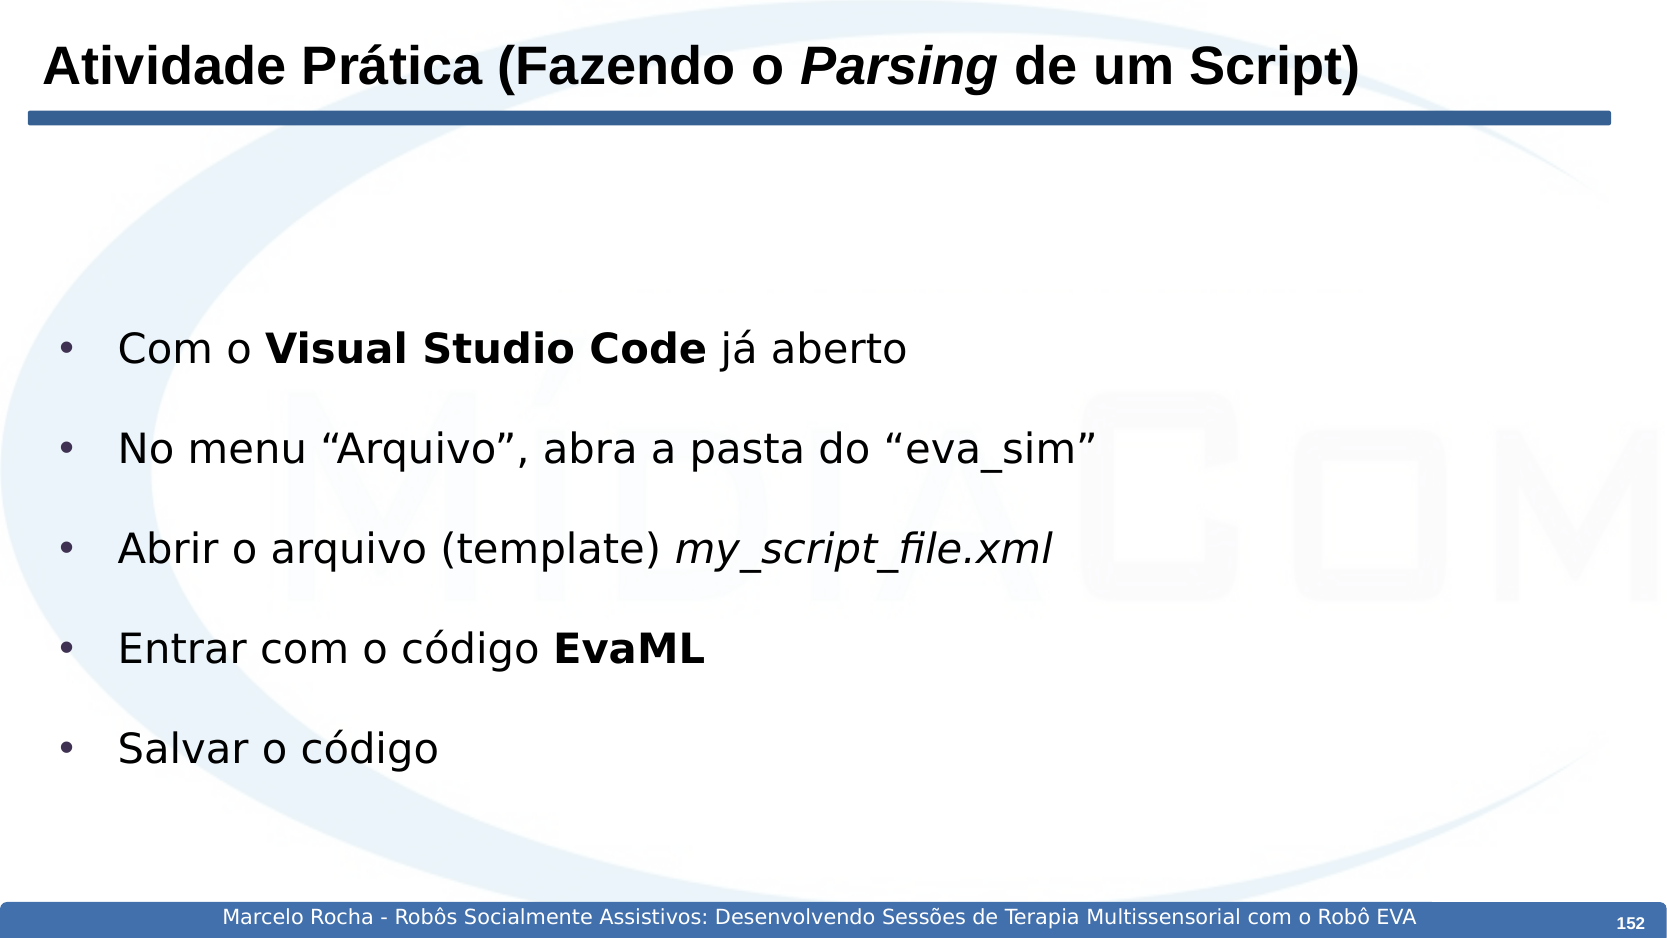

# Atividade Prática (Fazendo o Parsing de um Script)
Com o Visual Studio Code já aberto
No menu “Arquivo”, abra a pasta do “eva_sim”
Abrir o arquivo (template) my_script_file.xml
Entrar com o código EvaML
Salvar o código
Marcelo Rocha - Robôs Socialmente Assistivos: Desenvolvendo Sessões de Terapia Multissensorial com o Robô EVA
152